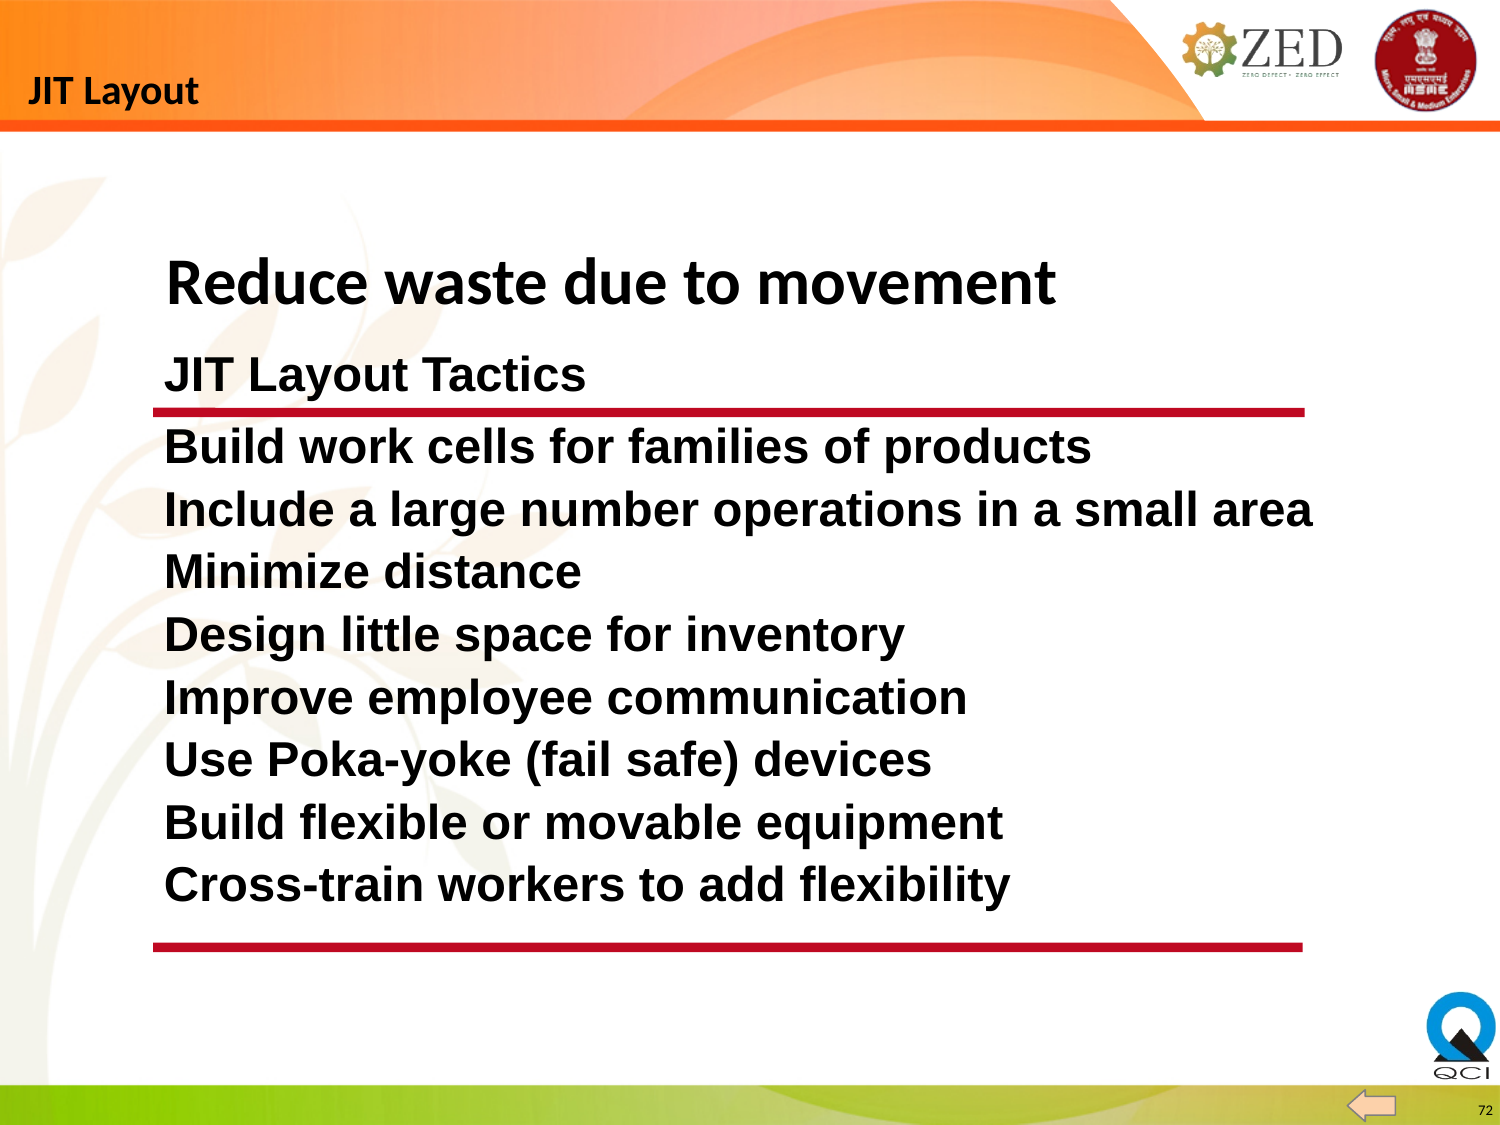

# JIT Layout
Reduce waste due to movement
JIT Layout Tactics
Build work cells for families of products
Include a large number operations in a small area
Minimize distance
Design little space for inventory
Improve employee communication
Use Poka-yoke (fail safe) devices
Build flexible or movable equipment
Cross-train workers to add flexibility